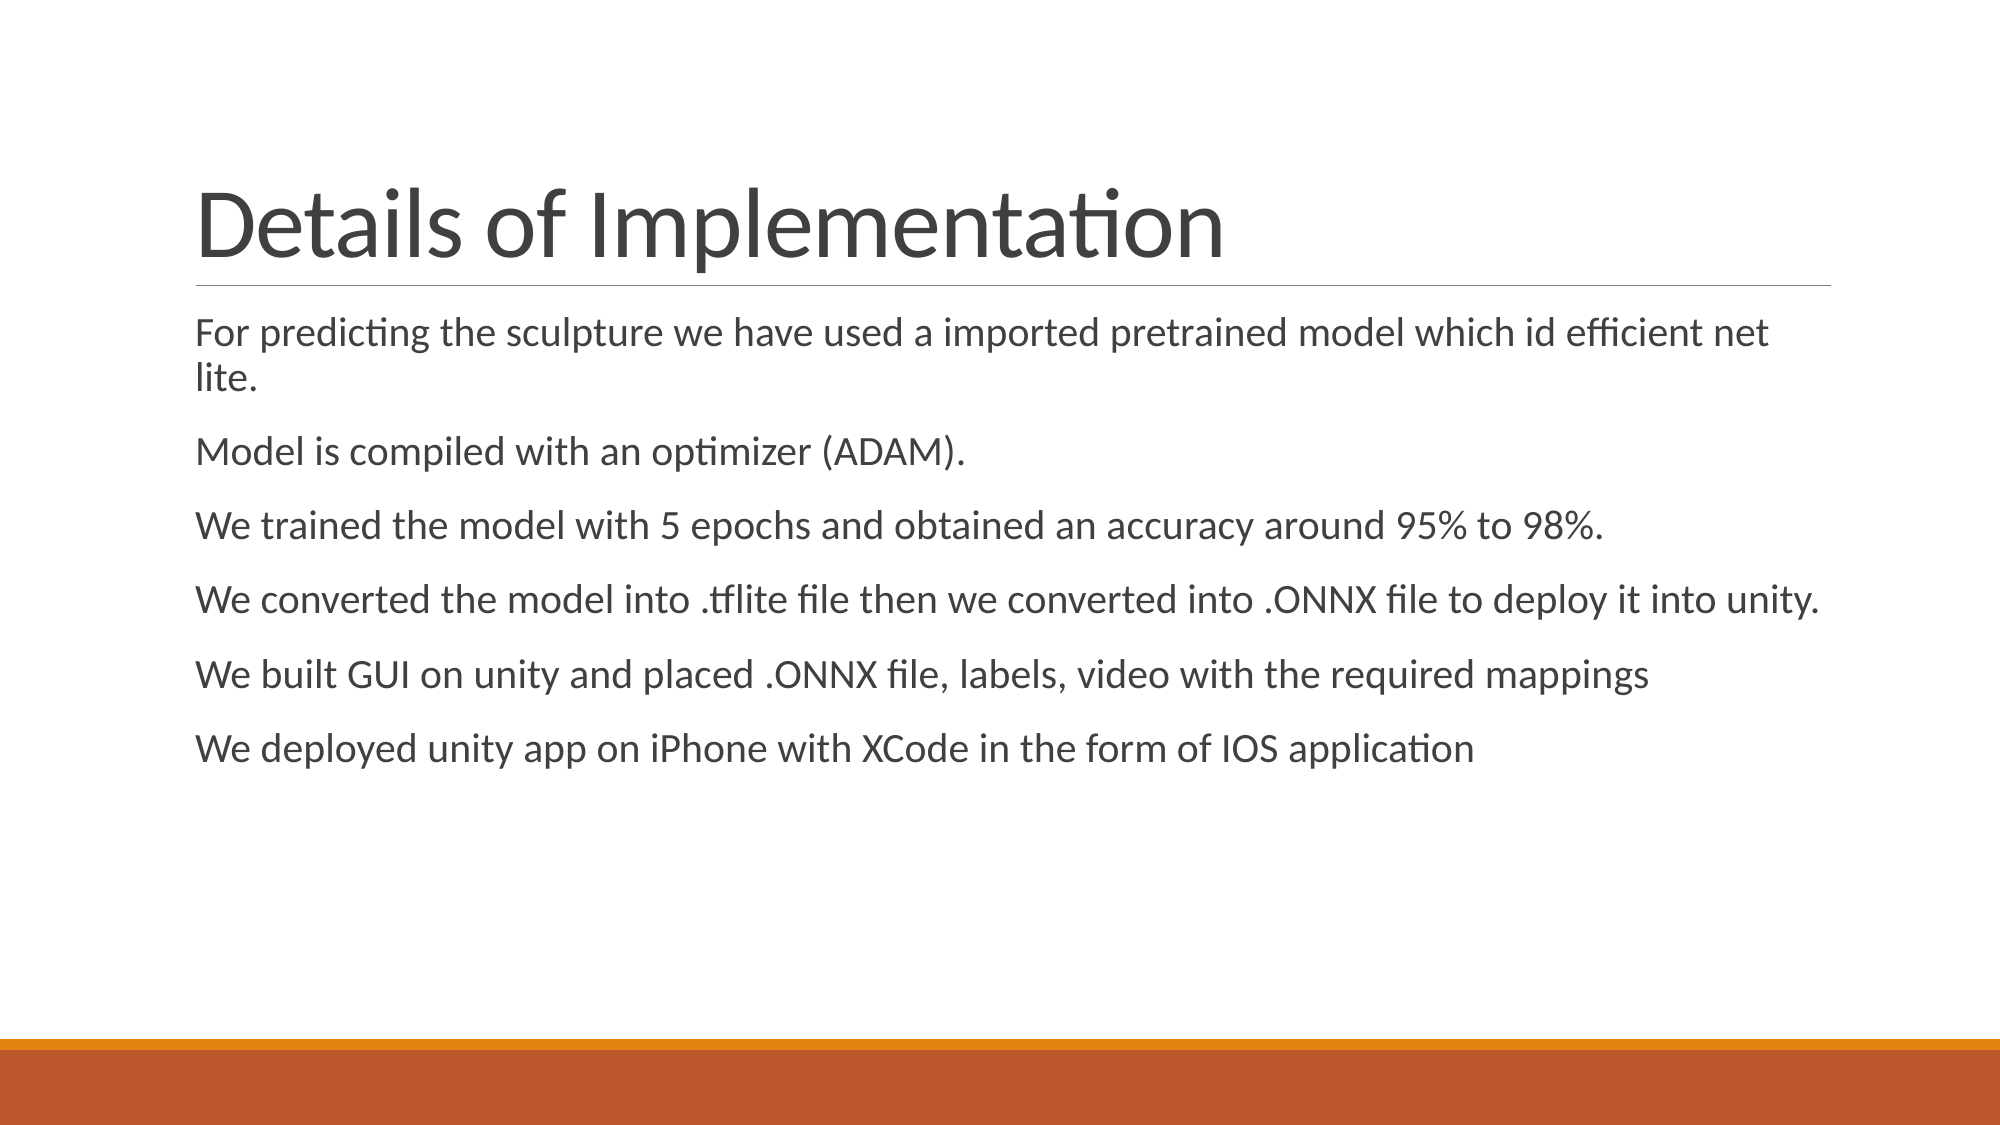

# Details of Implementation
For predicting the sculpture we have used a imported pretrained model which id efficient net lite.
Model is compiled with an optimizer (ADAM).
We trained the model with 5 epochs and obtained an accuracy around 95% to 98%.
We converted the model into .tflite file then we converted into .ONNX file to deploy it into unity.
We built GUI on unity and placed .ONNX file, labels, video with the required mappings
We deployed unity app on iPhone with XCode in the form of IOS application